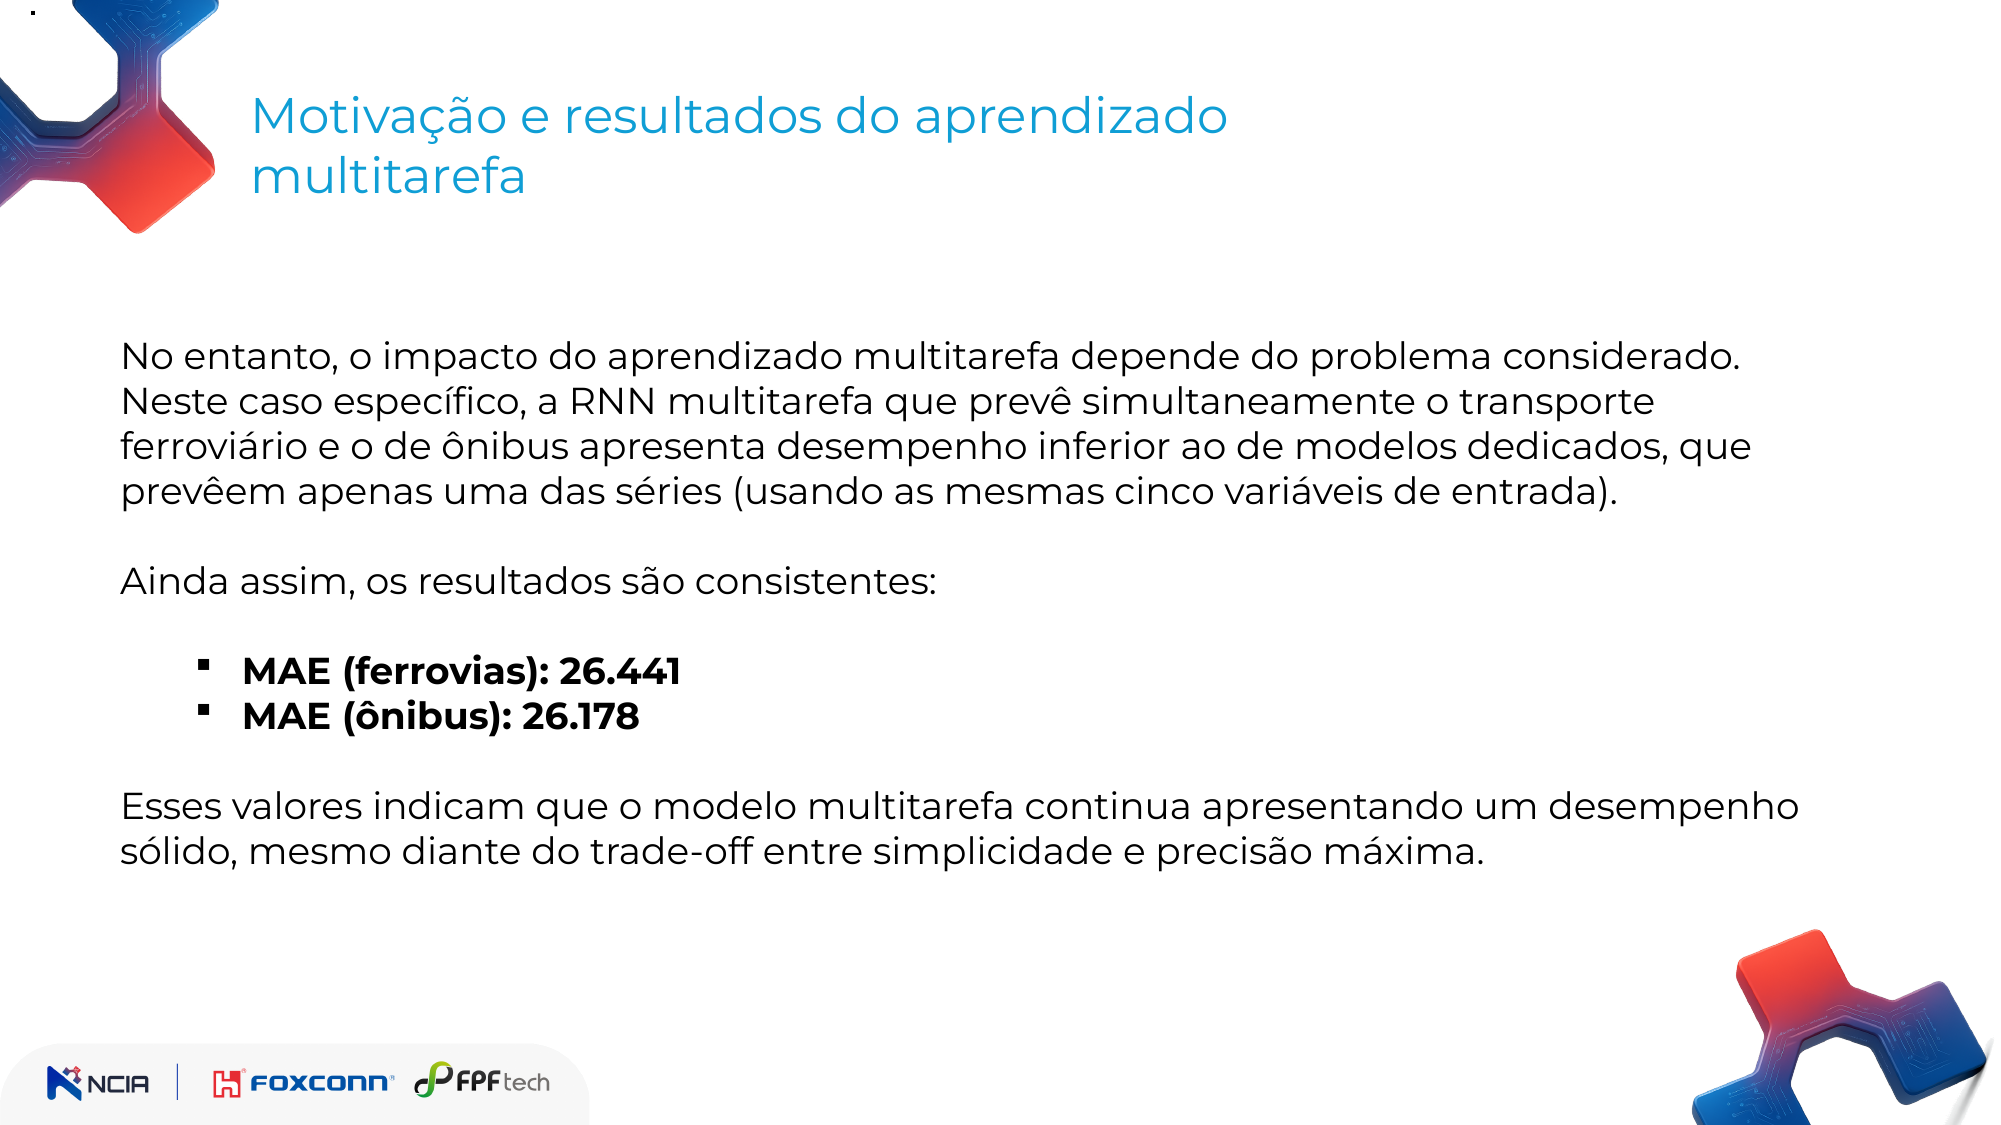

.

.

:
.
.
:
Motivação e resultados do aprendizado multitarefa

No entanto, o impacto do aprendizado multitarefa depende do problema considerado. Neste caso específico, a RNN multitarefa que prevê simultaneamente o transporte ferroviário e o de ônibus apresenta desempenho inferior ao de modelos dedicados, que prevêem apenas uma das séries (usando as mesmas cinco variáveis de entrada).

Ainda assim, os resultados são consistentes:

MAE (ferrovias): 26.441
MAE (ônibus): 26.178

Esses valores indicam que o modelo multitarefa continua apresentando um desempenho sólido, mesmo diante do trade-off entre simplicidade e precisão máxima.